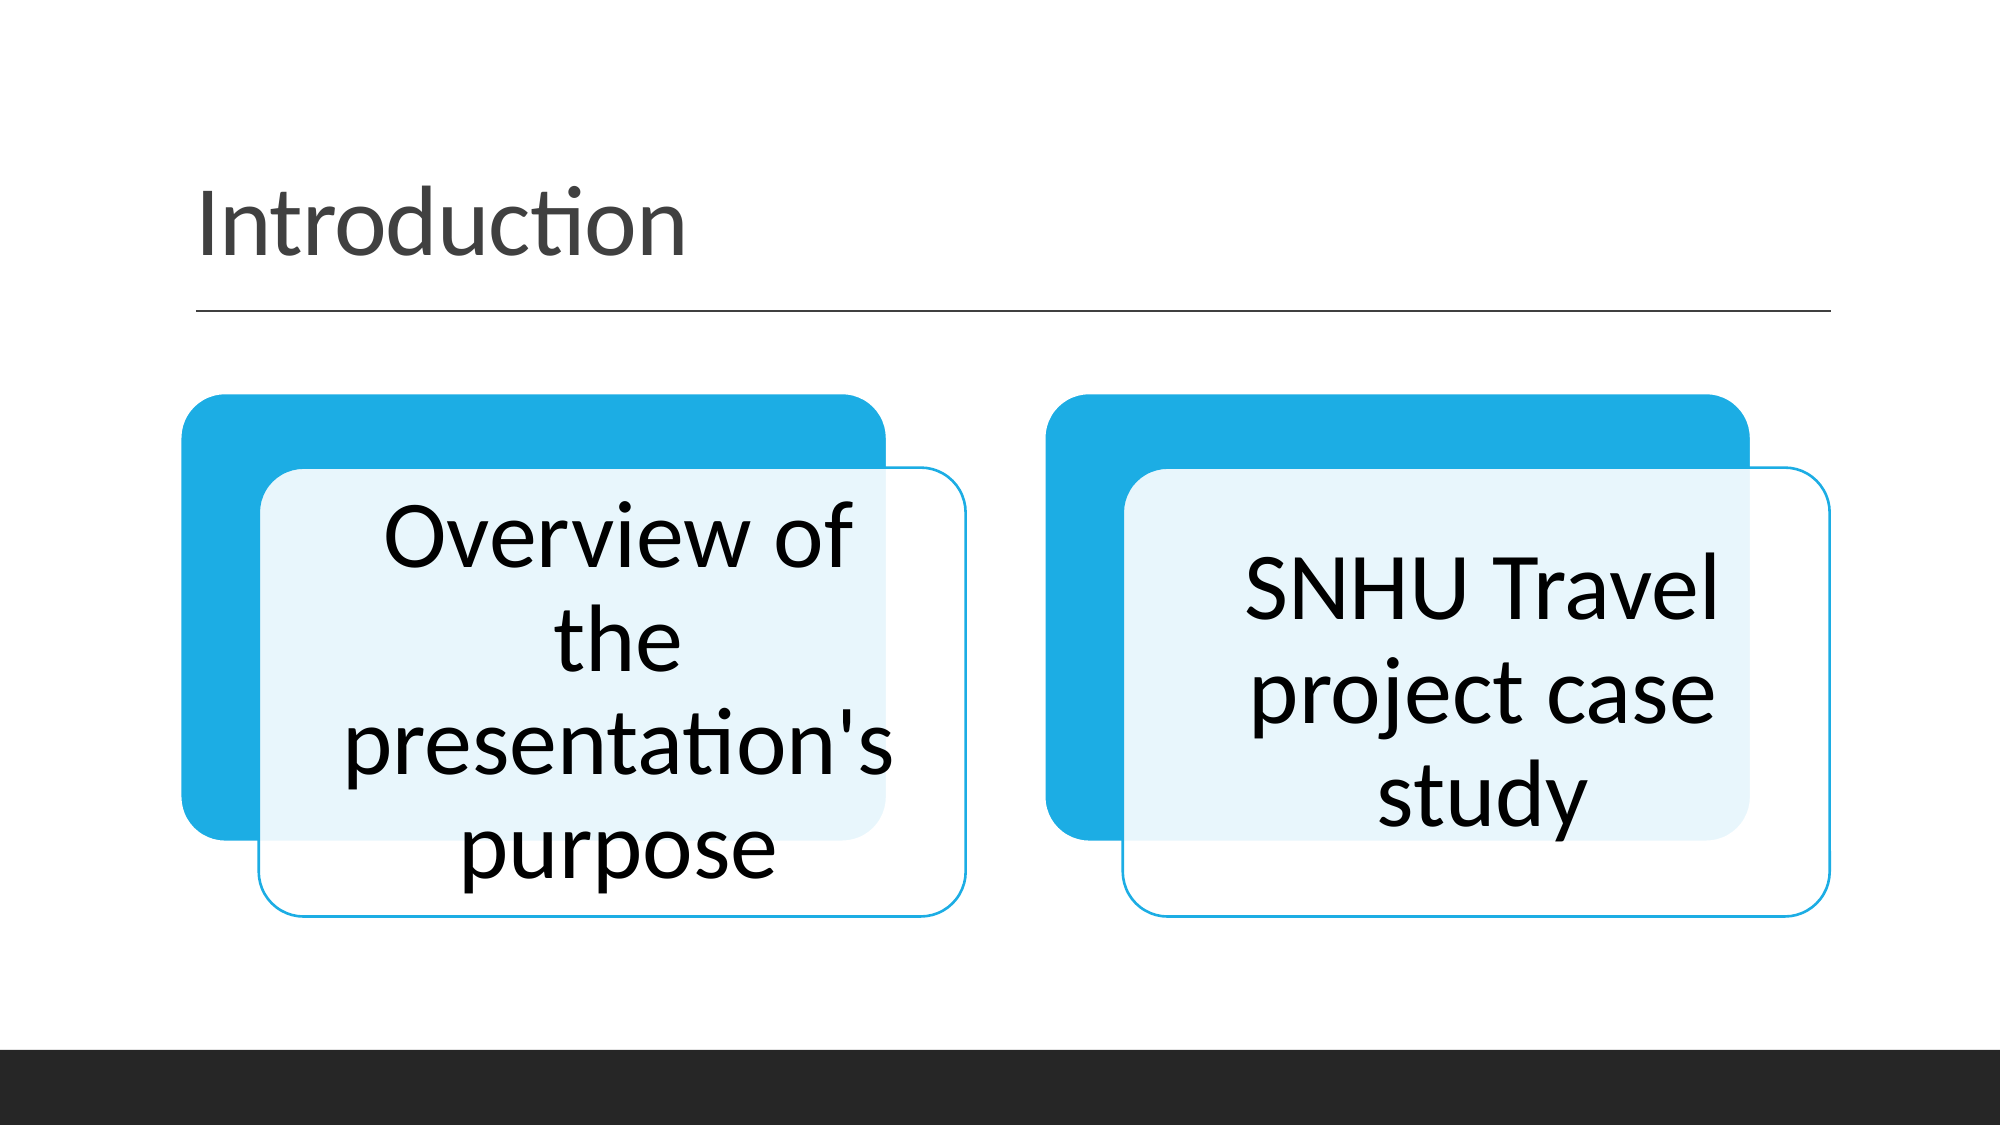

# Introduction
Overview of the presentation's purpose
SNHU Travel project case study